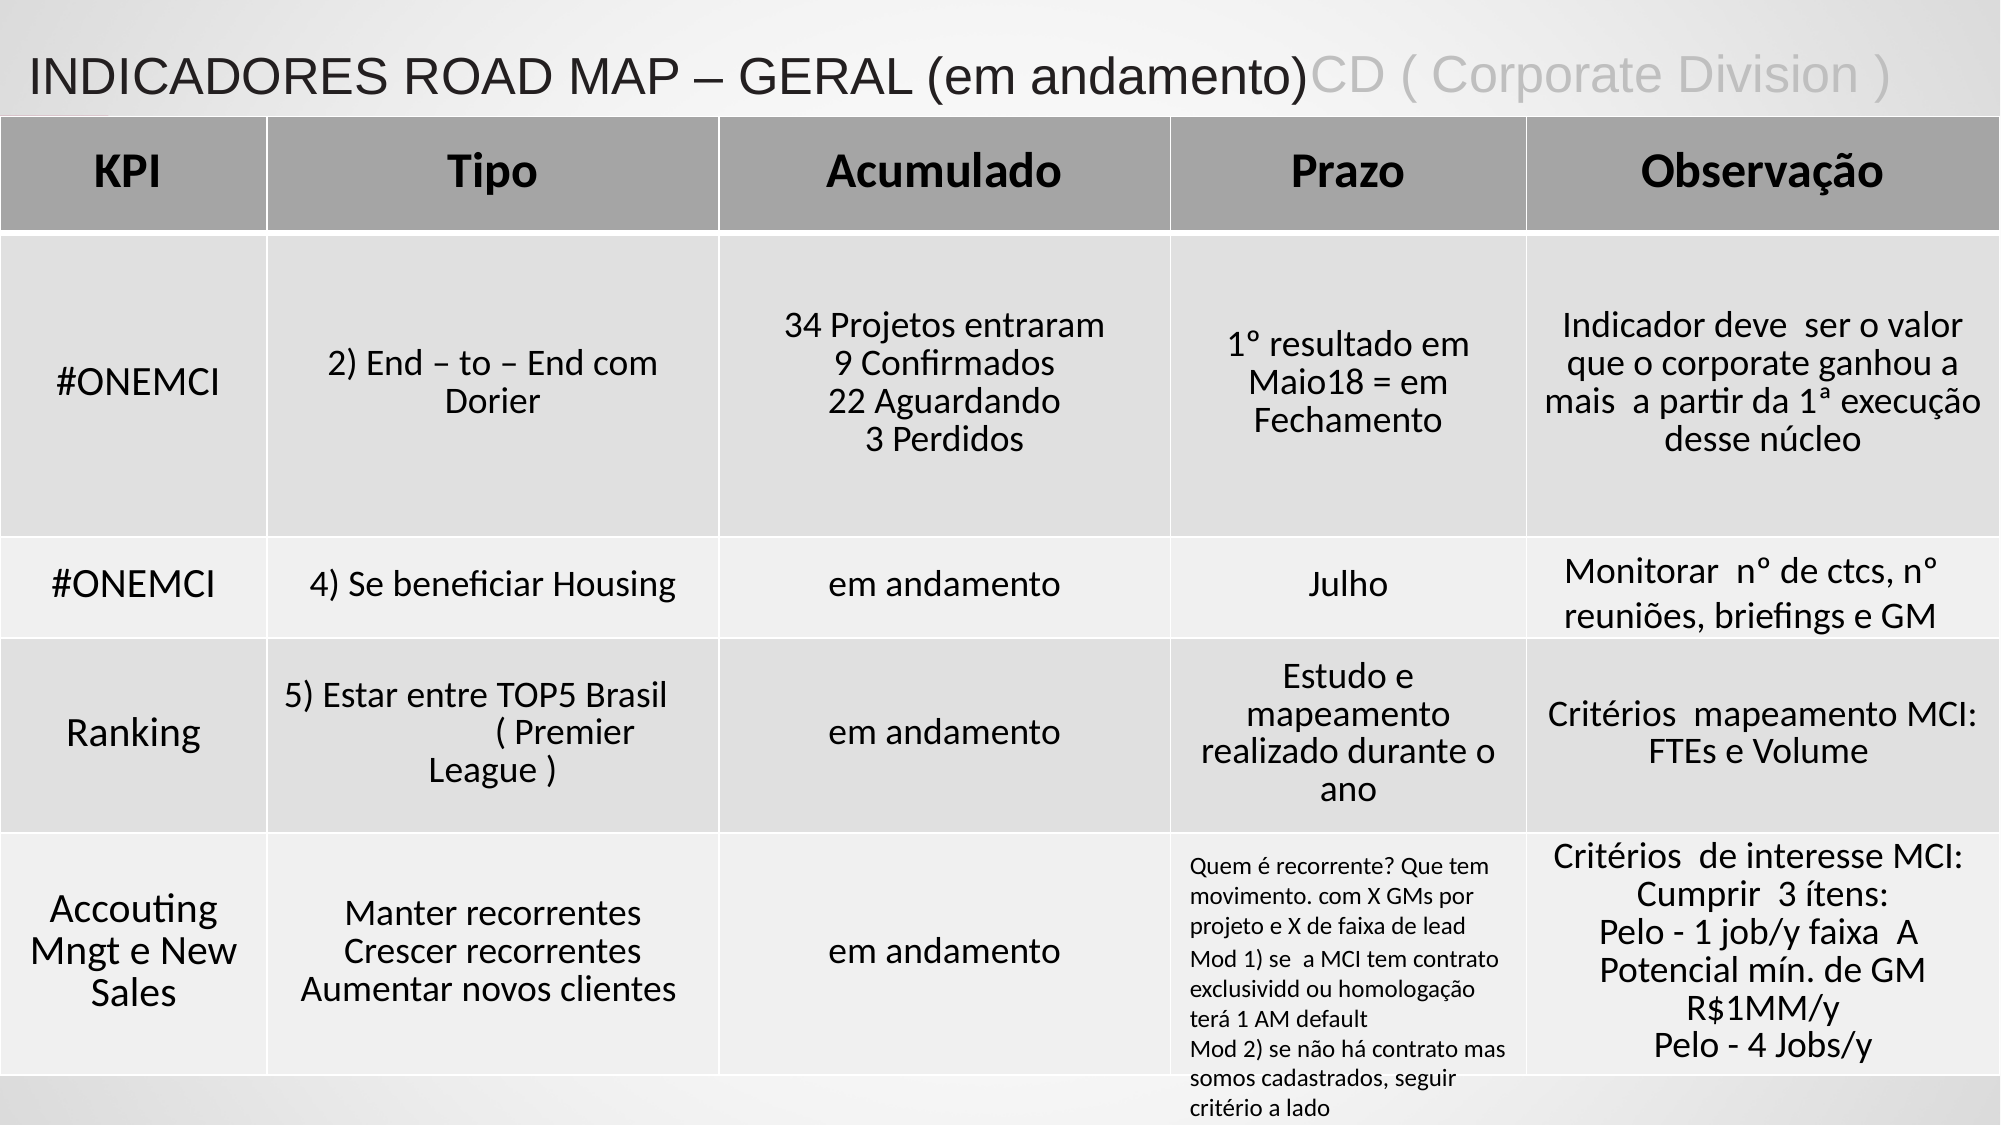

CD ( Corporate Division )
INDICADORES ROAD MAP – GERAL (em andamento)
| KPI | Tipo | Acumulado | Prazo | Observação |
| --- | --- | --- | --- | --- |
| #ONEMCI | 2) End – to – End com Dorier | 34 Projetos entraram 9 Confirmados 22 Aguardando 3 Perdidos | 1º resultado em Maio18 = em Fechamento | Indicador deve ser o valor que o corporate ganhou a mais a partir da 1ª execução desse núcleo |
| #ONEMCI | 4) Se beneficiar Housing | em andamento | Julho |  |
| Ranking | 5) Estar entre TOP5 Brasil ( Premier League ) | em andamento | Estudo e mapeamento realizado durante o ano | Critérios mapeamento MCI: FTEs e Volume |
| Accouting Mngt e New Sales | Manter recorrentes Crescer recorrentes Aumentar novos clientes | em andamento |  | Critérios de interesse MCI: Cumprir 3 ítens: Pelo - 1 job/y faixa A Potencial mín. de GM R$1MM/y Pelo - 4 Jobs/y |
Monitorar  nº de ctcs, nº reuniões, briefings e GM
Quem é recorrente? Que tem movimento. com X GMs por projeto e X de faixa de lead
Mod 1) se  a MCI tem contrato  exclusividd ou homologação terá 1 AM default
Mod 2) se não há contrato mas somos cadastrados, seguir critério a lado